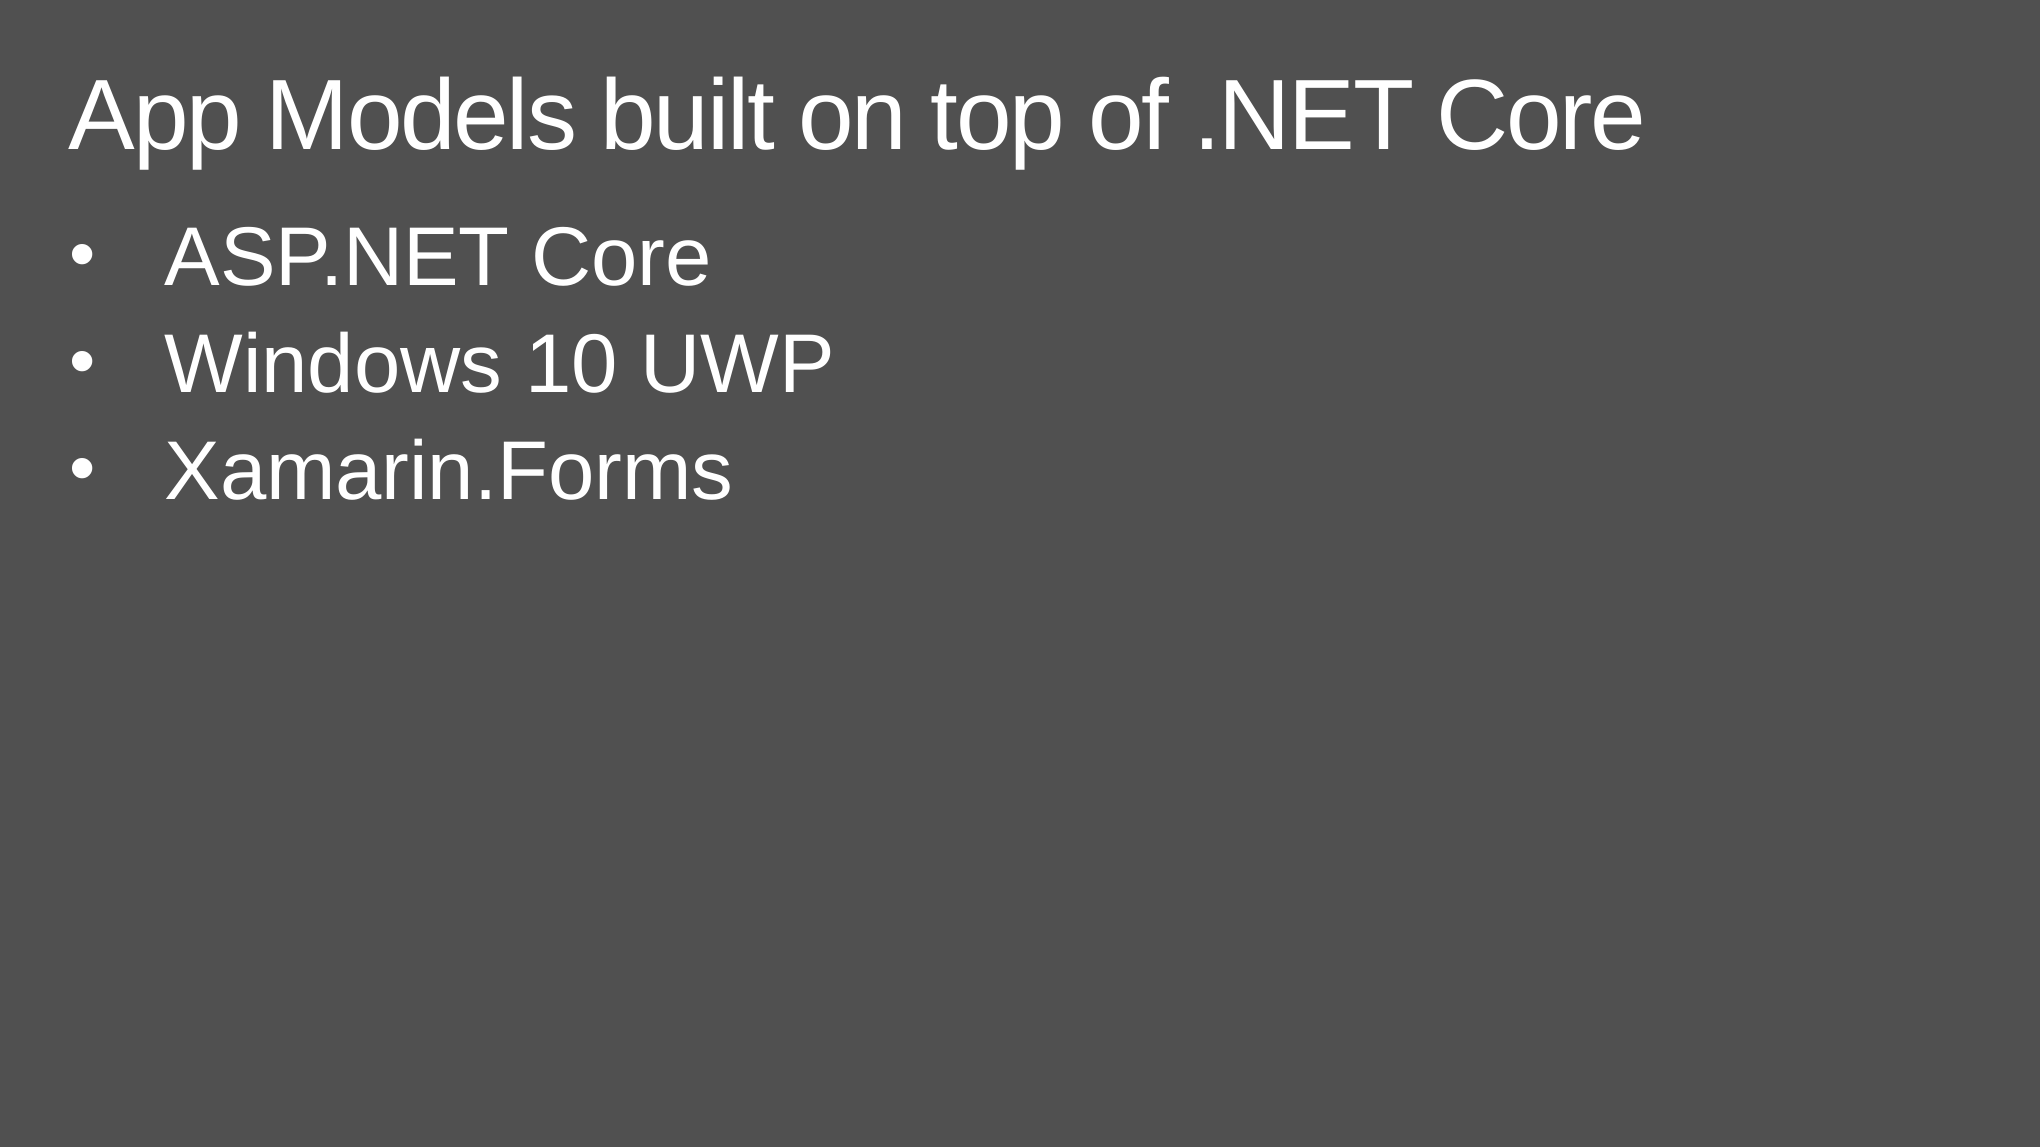

# App Models built on top of .NET Core
ASP.NET Core
Windows 10 UWP
Xamarin.Forms